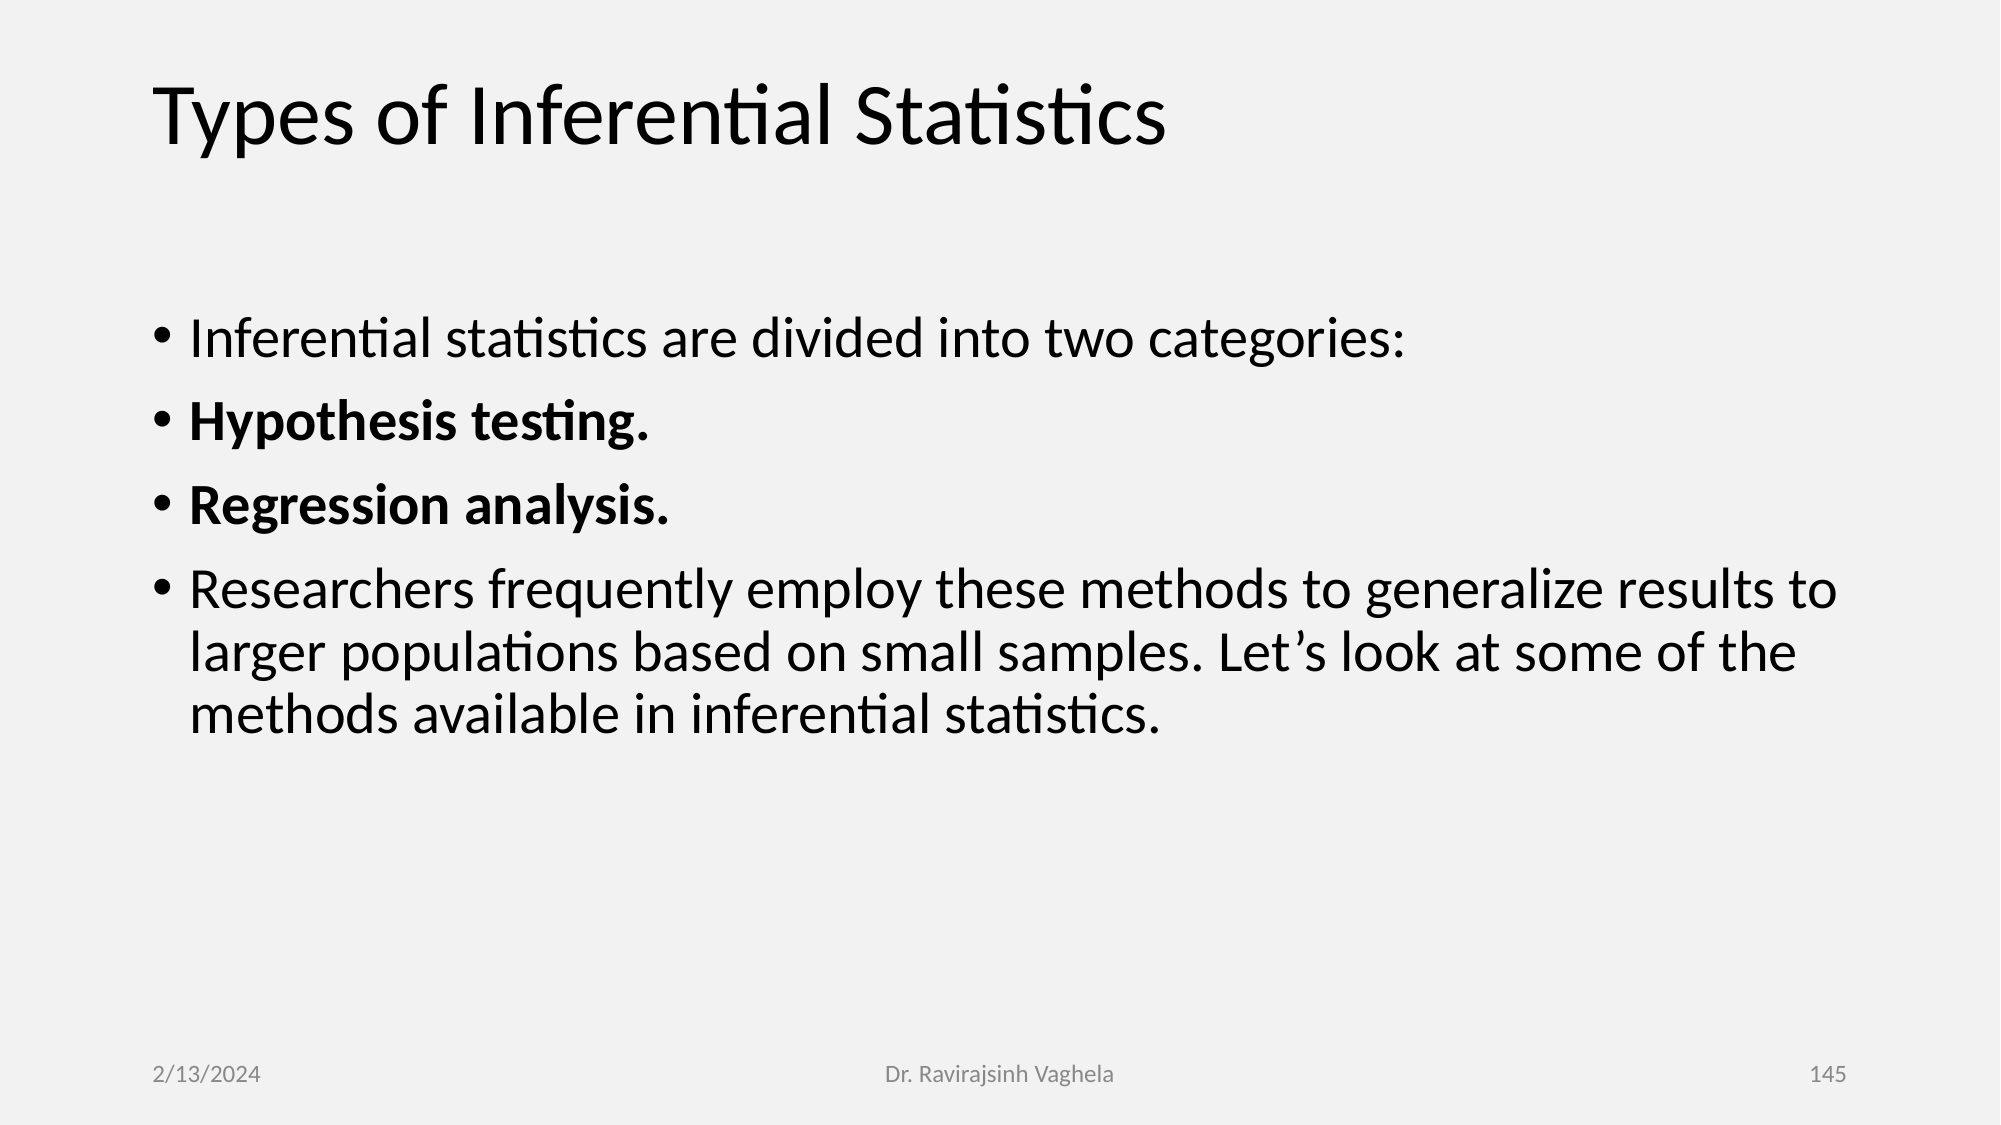

# Types of Inferential Statistics
Inferential statistics are divided into two categories:
Hypothesis testing.
Regression analysis.
Researchers frequently employ these methods to generalize results to larger populations based on small samples. Let’s look at some of the methods available in inferential statistics.

2/13/2024
Dr. Ravirajsinh Vaghela
145